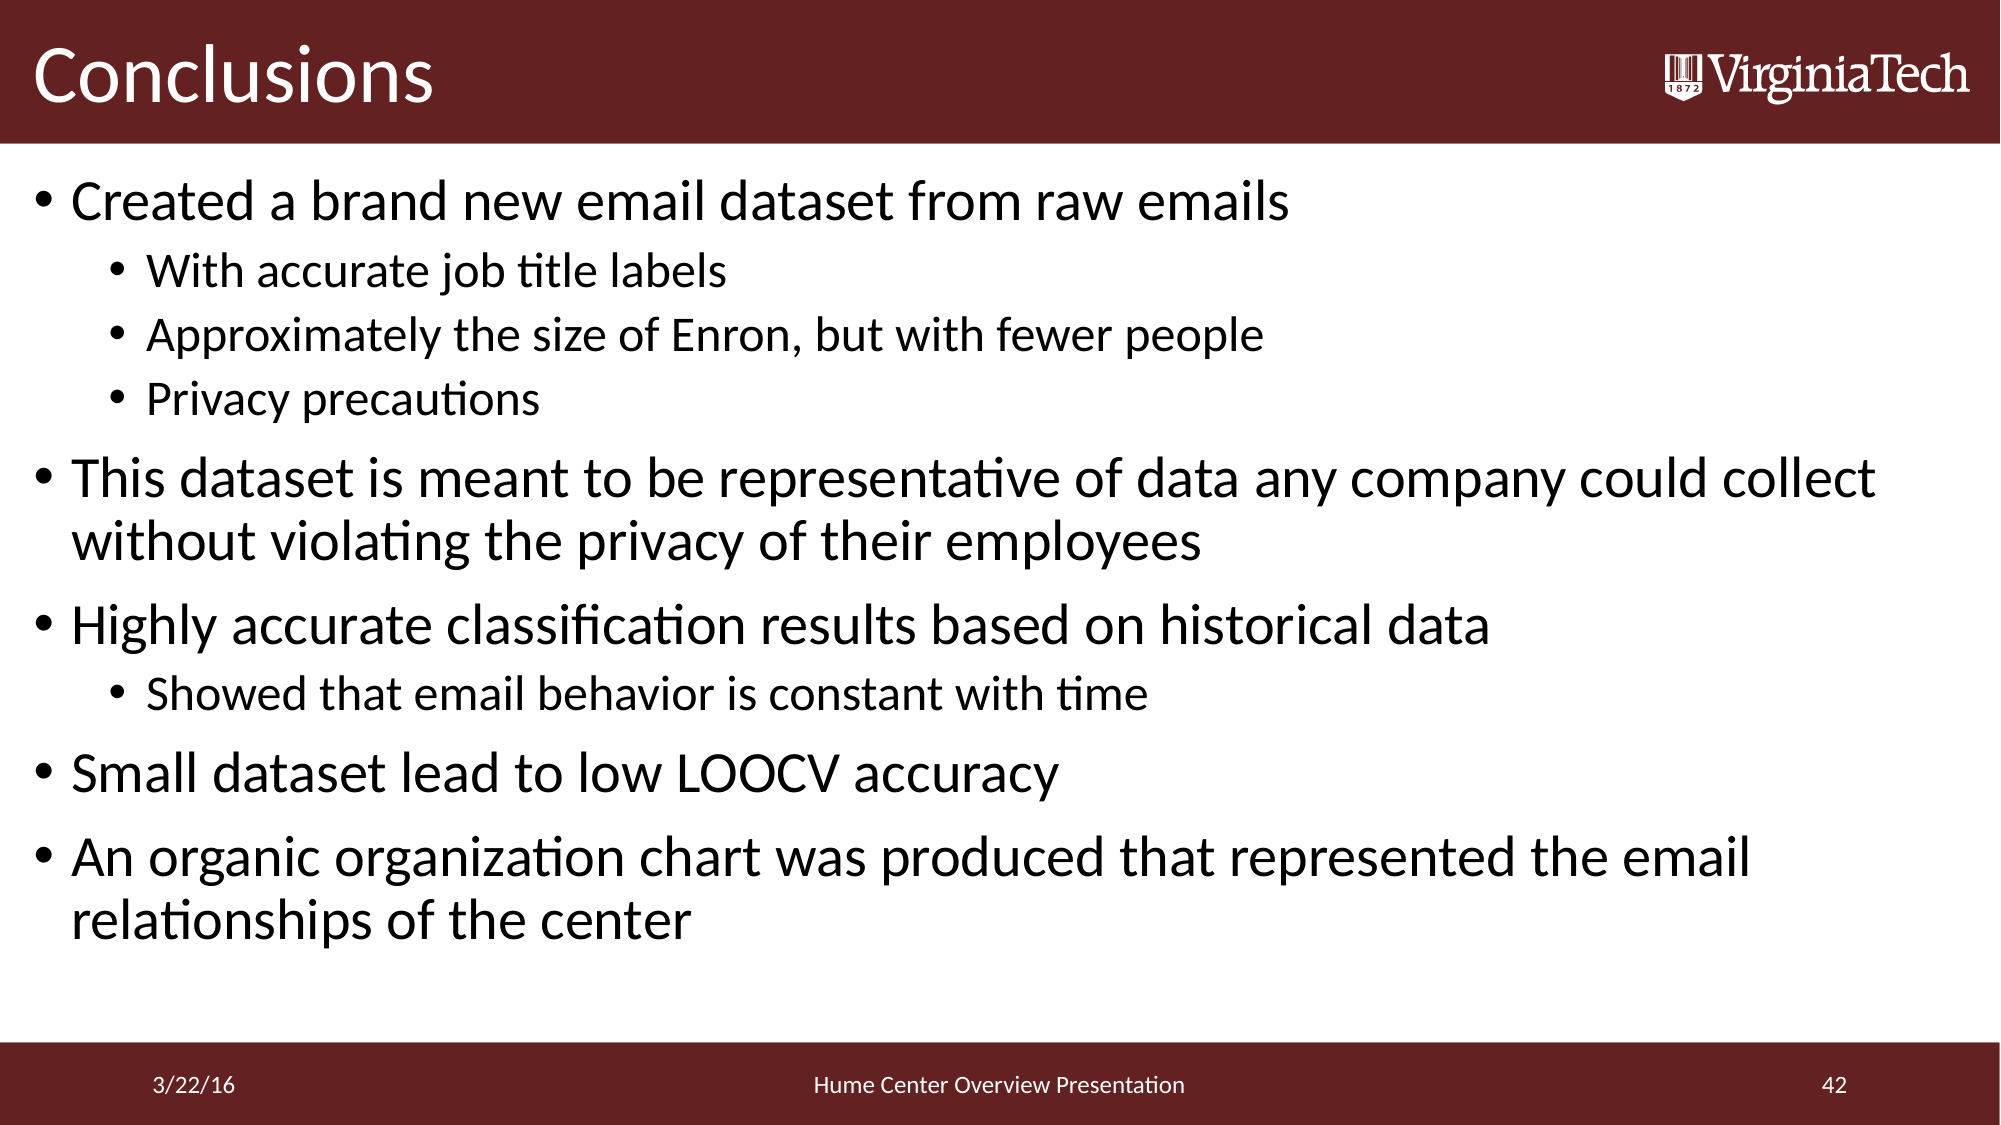

# Conclusions
Created a brand new email dataset from raw emails
With accurate job title labels
Approximately the size of Enron, but with fewer people
Privacy precautions
This dataset is meant to be representative of data any company could collect without violating the privacy of their employees
Highly accurate classification results based on historical data
Showed that email behavior is constant with time
Small dataset lead to low LOOCV accuracy
An organic organization chart was produced that represented the email relationships of the center

3/22/16
Hume Center Overview Presentation
42